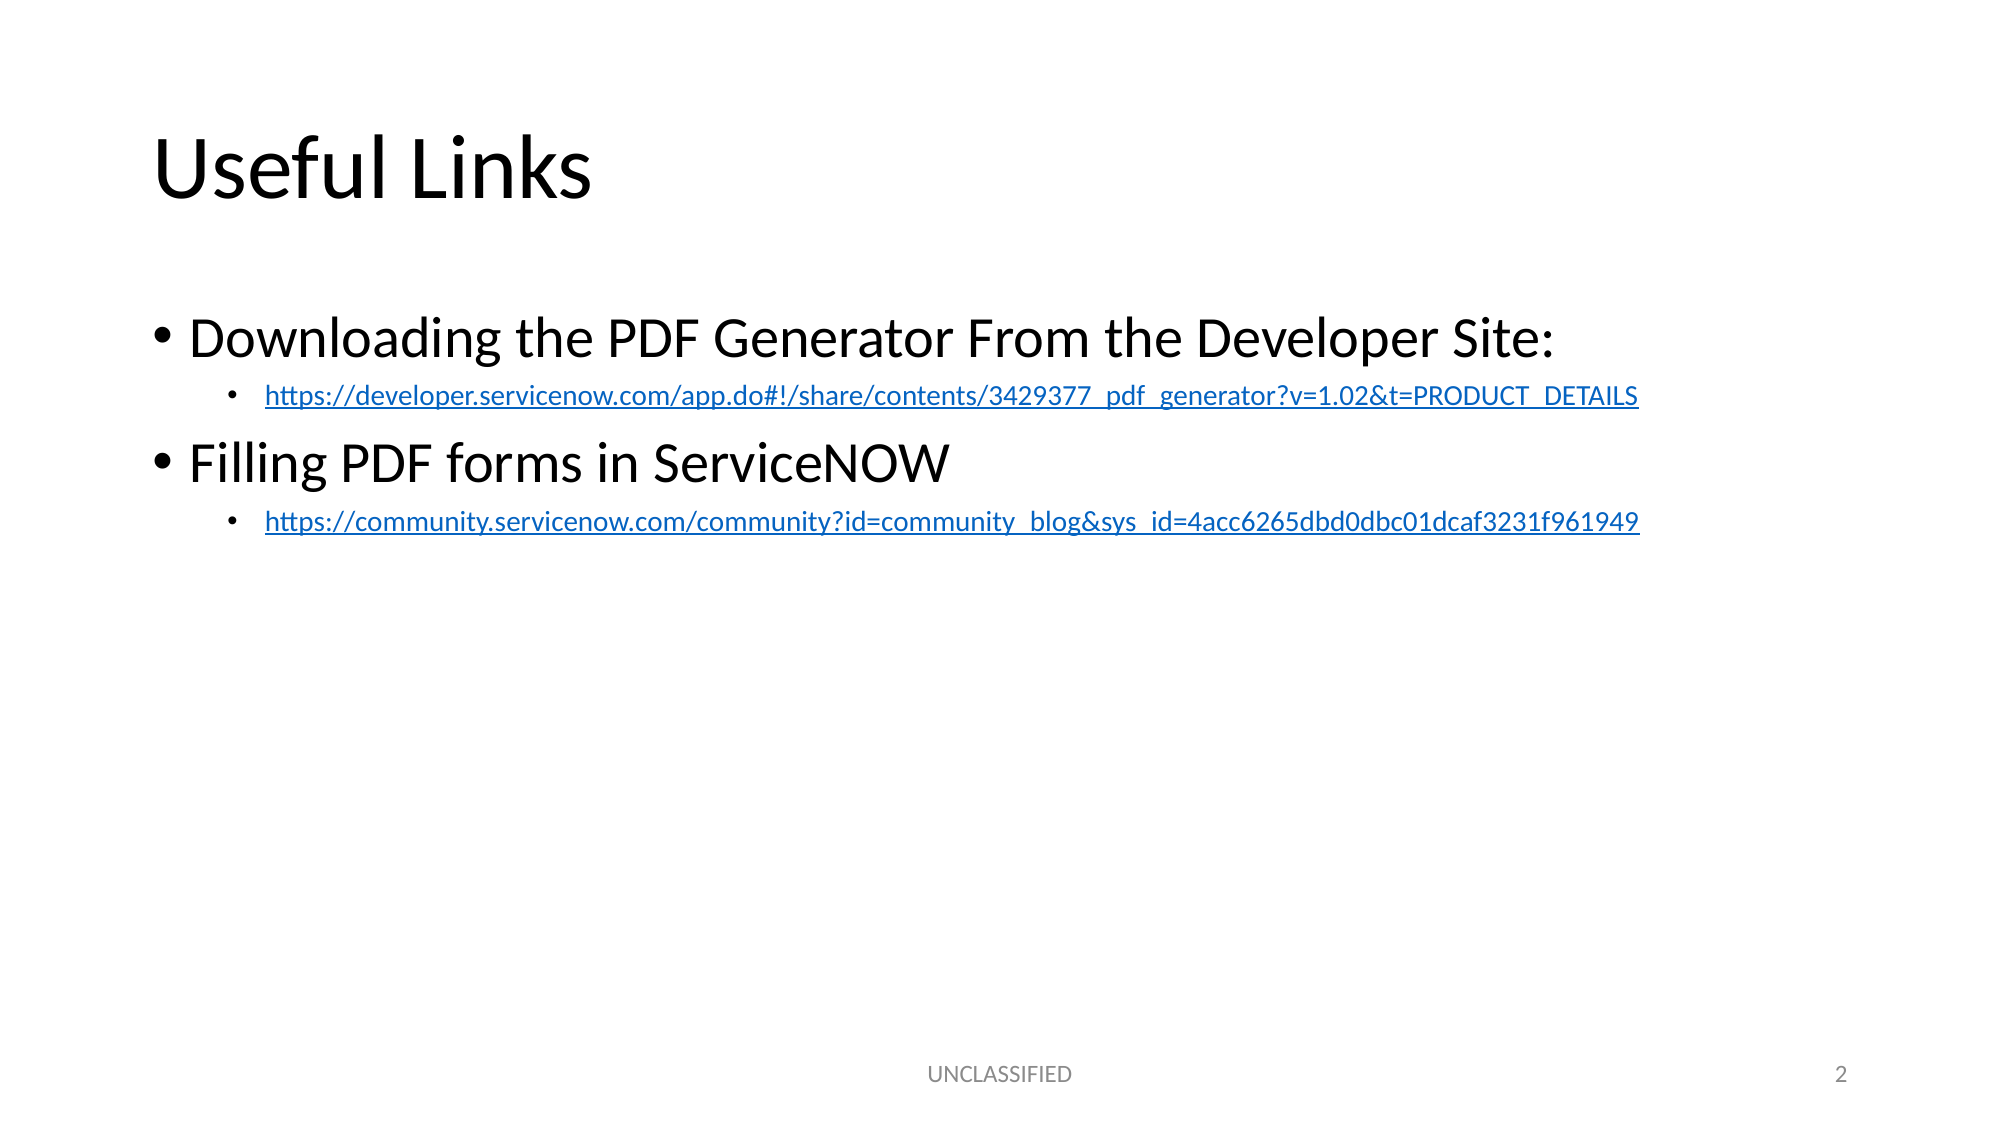

# Useful Links
Downloading the PDF Generator From the Developer Site:
https://developer.servicenow.com/app.do#!/share/contents/3429377_pdf_generator?v=1.02&t=PRODUCT_DETAILS
Filling PDF forms in ServiceNOW
https://community.servicenow.com/community?id=community_blog&sys_id=4acc6265dbd0dbc01dcaf3231f961949

UNCLASSIFIED
2